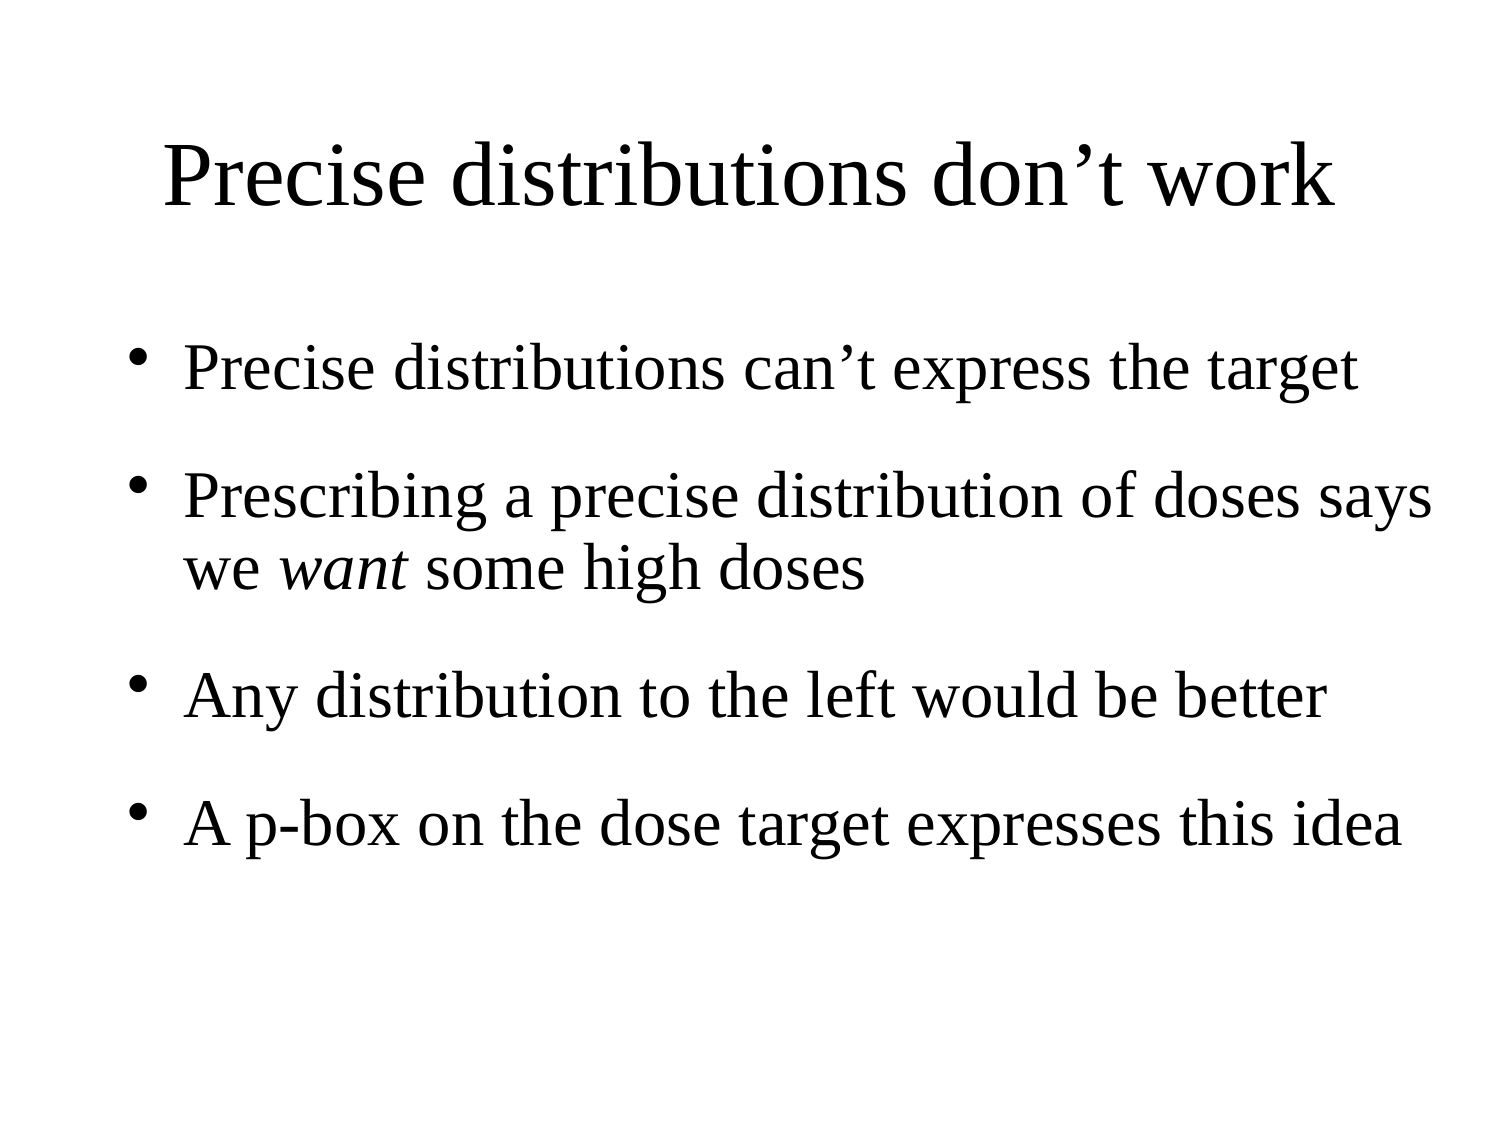

# Precise distributions don’t work
Precise distributions can’t express the target

Prescribing a precise distribution of doses says we want some high doses

Any distribution to the left would be better

A p-box on the dose target expresses this idea